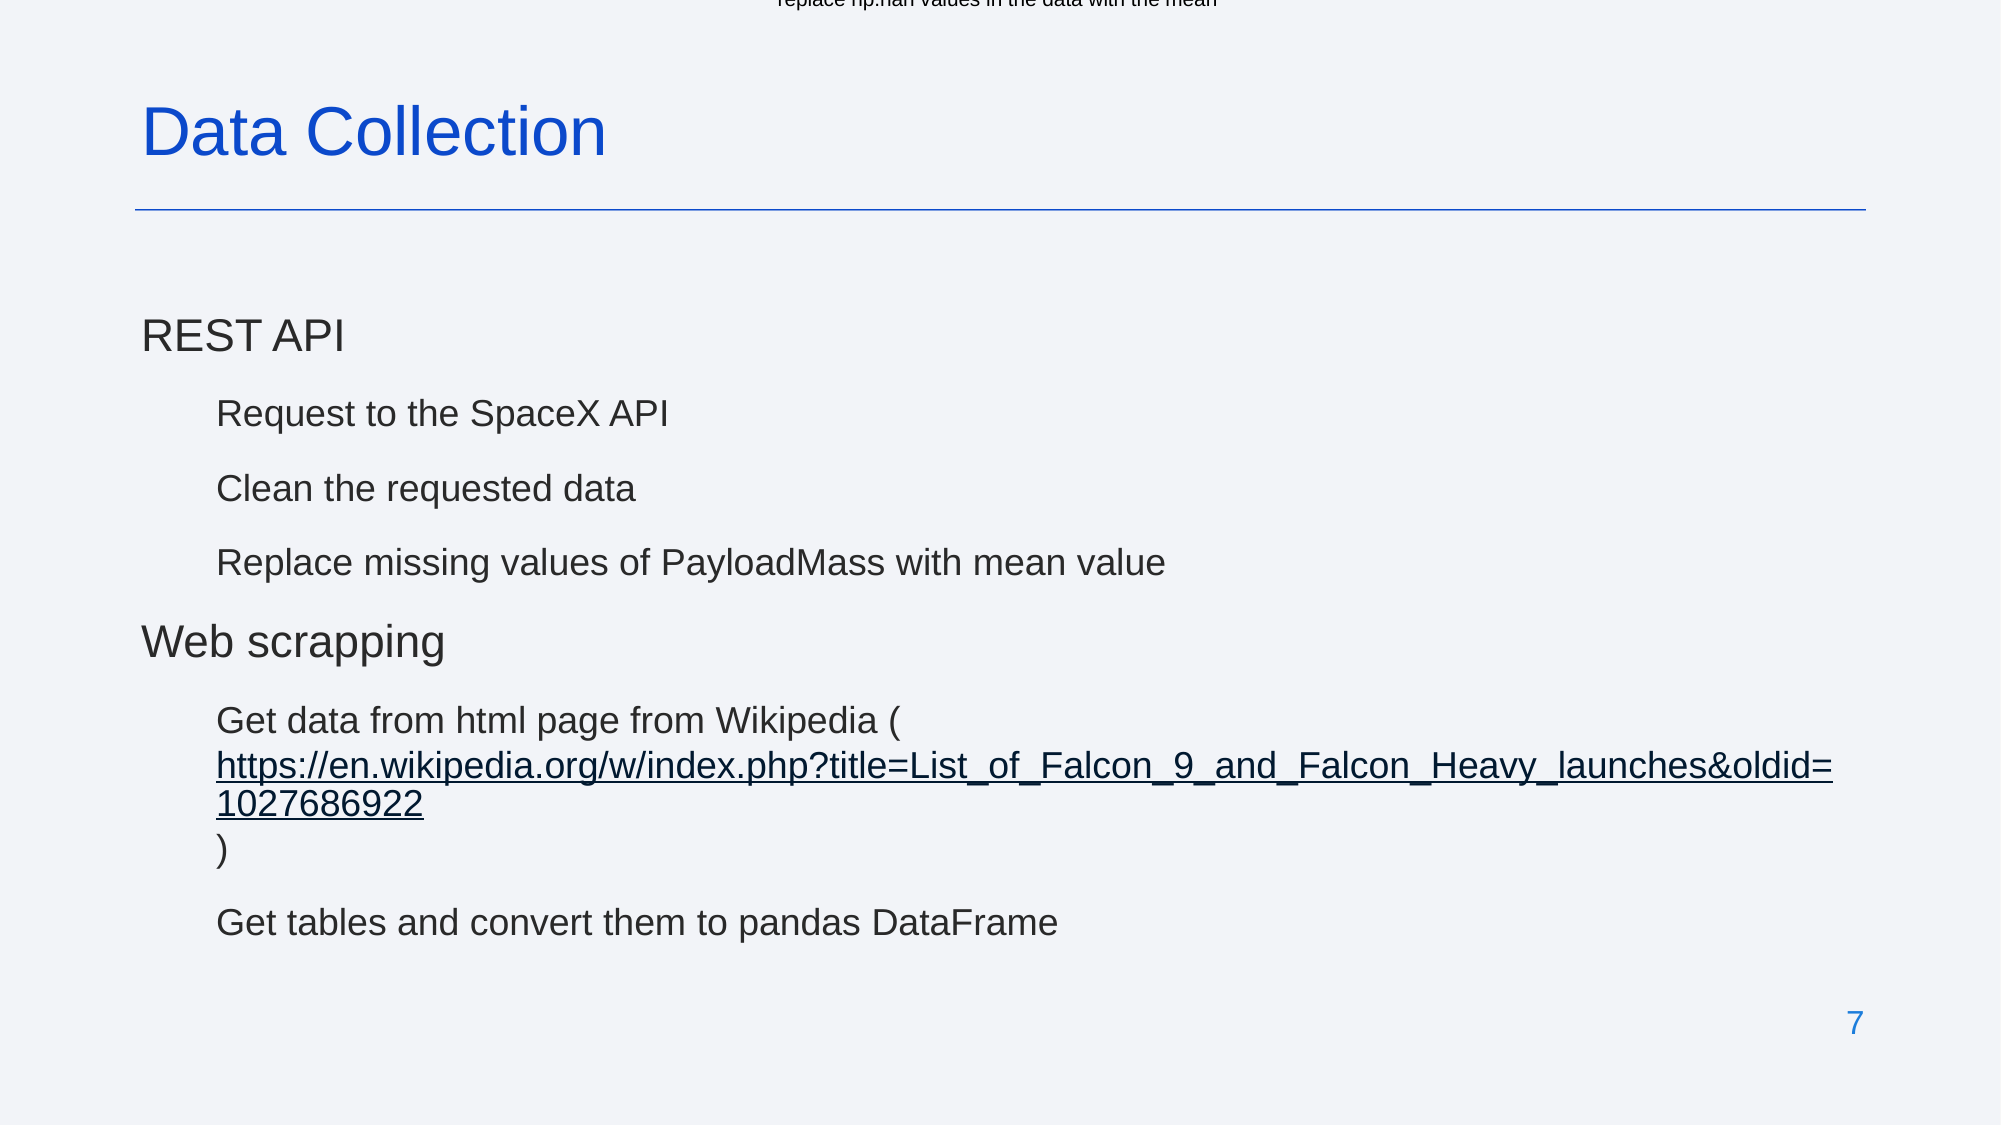

replace np.nan values in the data with the mean
Data Collection
REST API
Request to the SpaceX API
Clean the requested data
Replace missing values of PayloadMass with mean value
Web scrapping
Get data from html page from Wikipedia (https://en.wikipedia.org/w/index.php?title=List_of_Falcon_9_and_Falcon_Heavy_launches&oldid=1027686922)
Get tables and convert them to pandas DataFrame

7